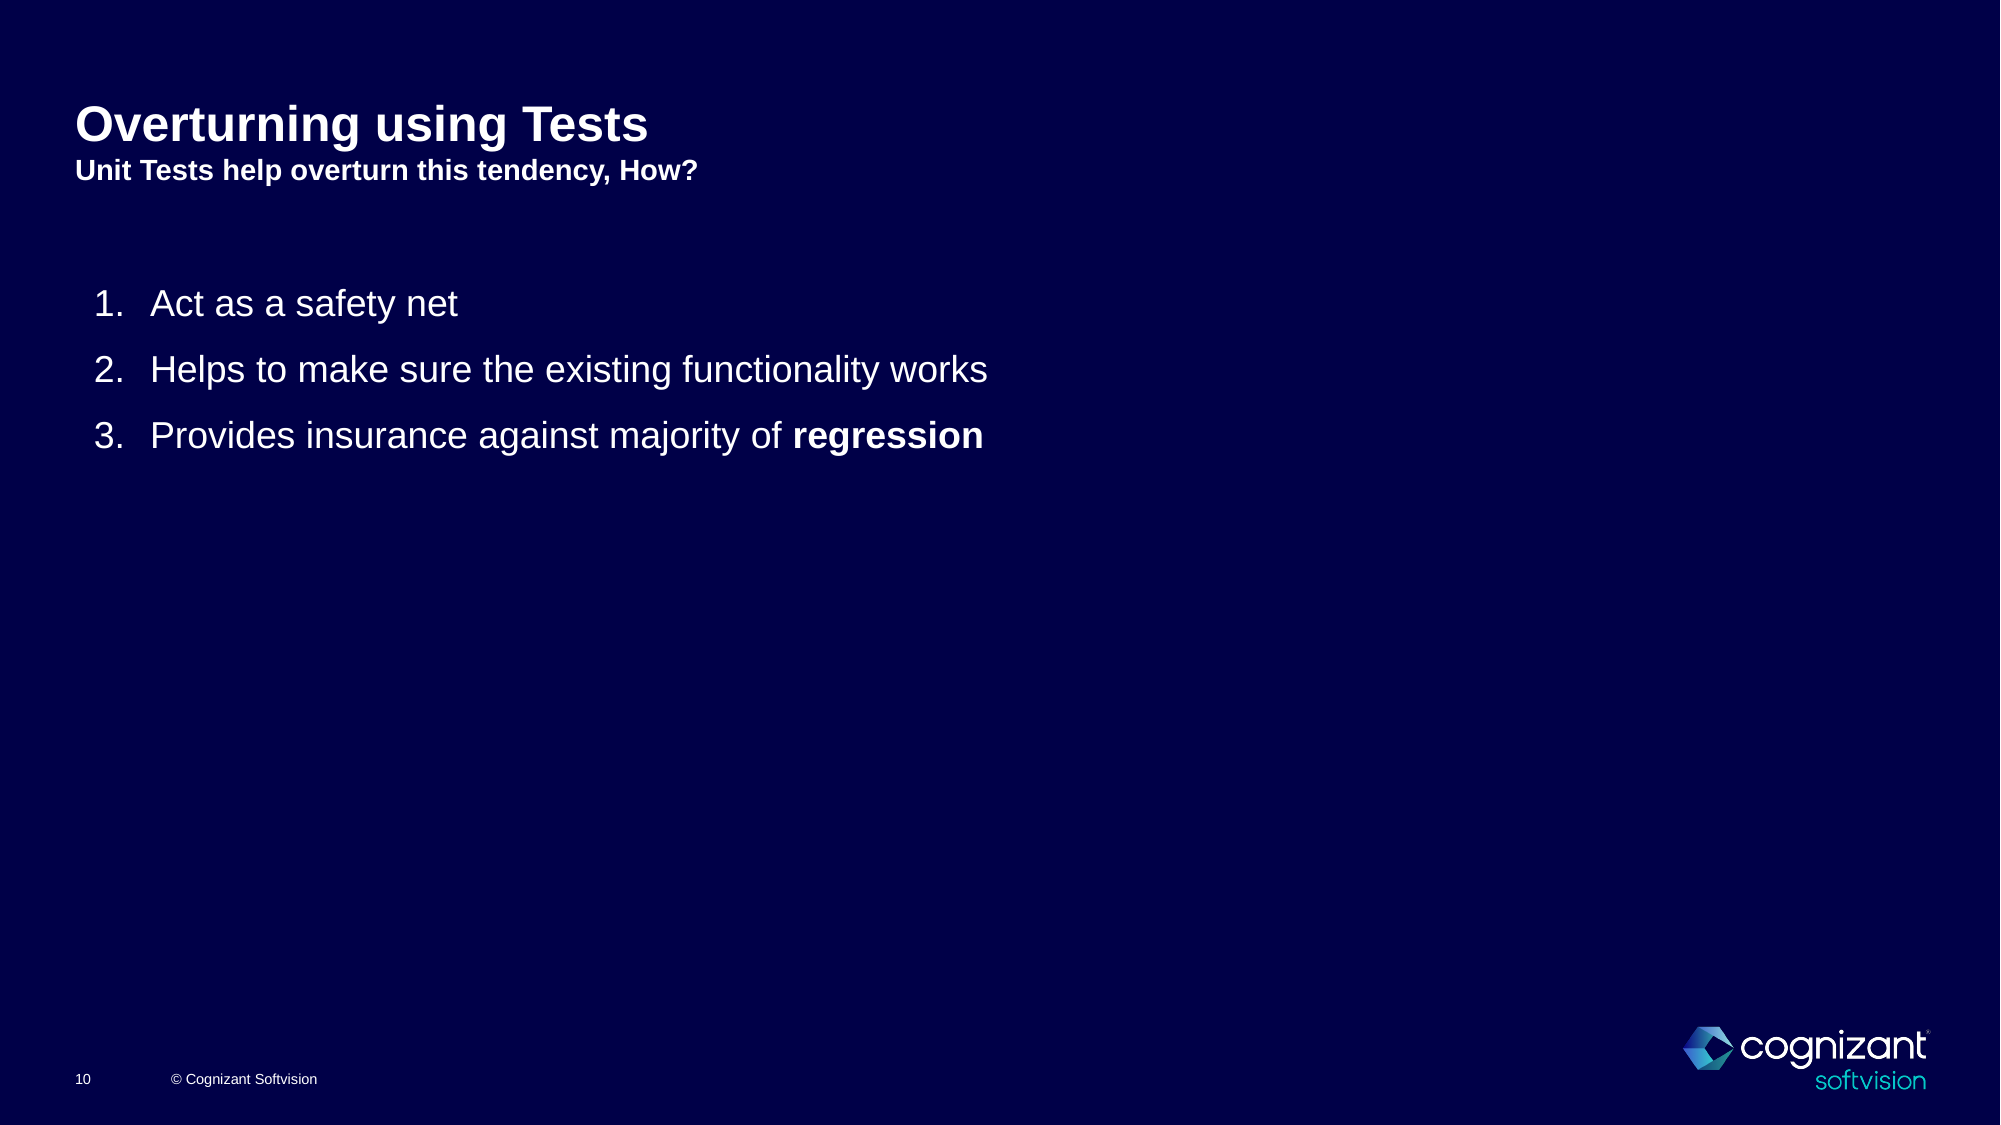

# Overturning using Tests Unit Tests help overturn this tendency, How?
Act as a safety net
Helps to make sure the existing functionality works
Provides insurance against majority of regression
© Cognizant Softvision
10